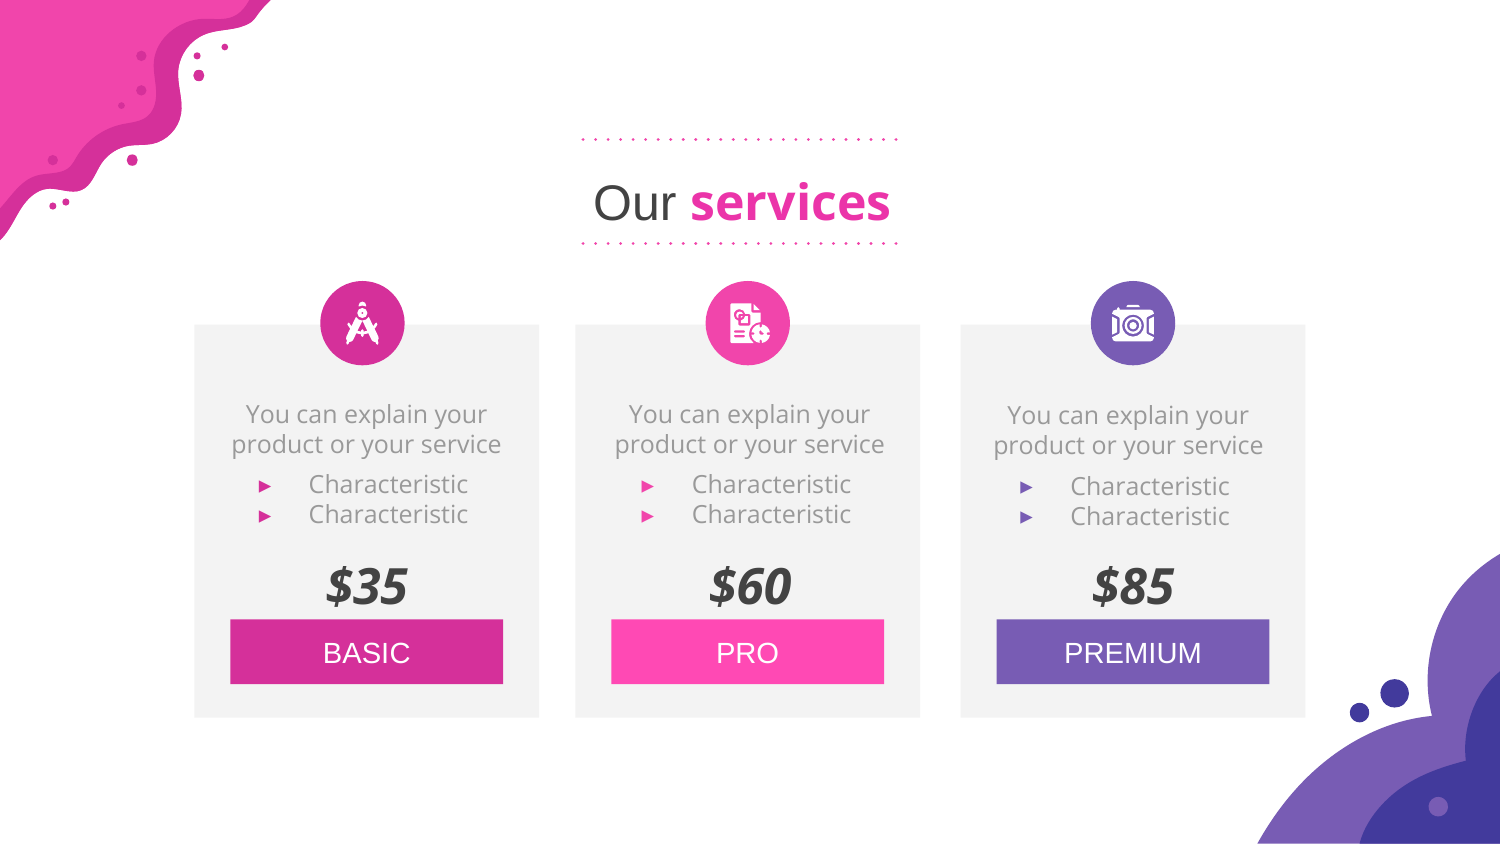

# Our services

You can explain your product or your service
You can explain your product or your service
You can explain your product or your service
Characteristic
Characteristic

Characteristic
Characteristic

Characteristic
Characteristic

$35
$60
$85
BASIC
PRO
PREMIUM